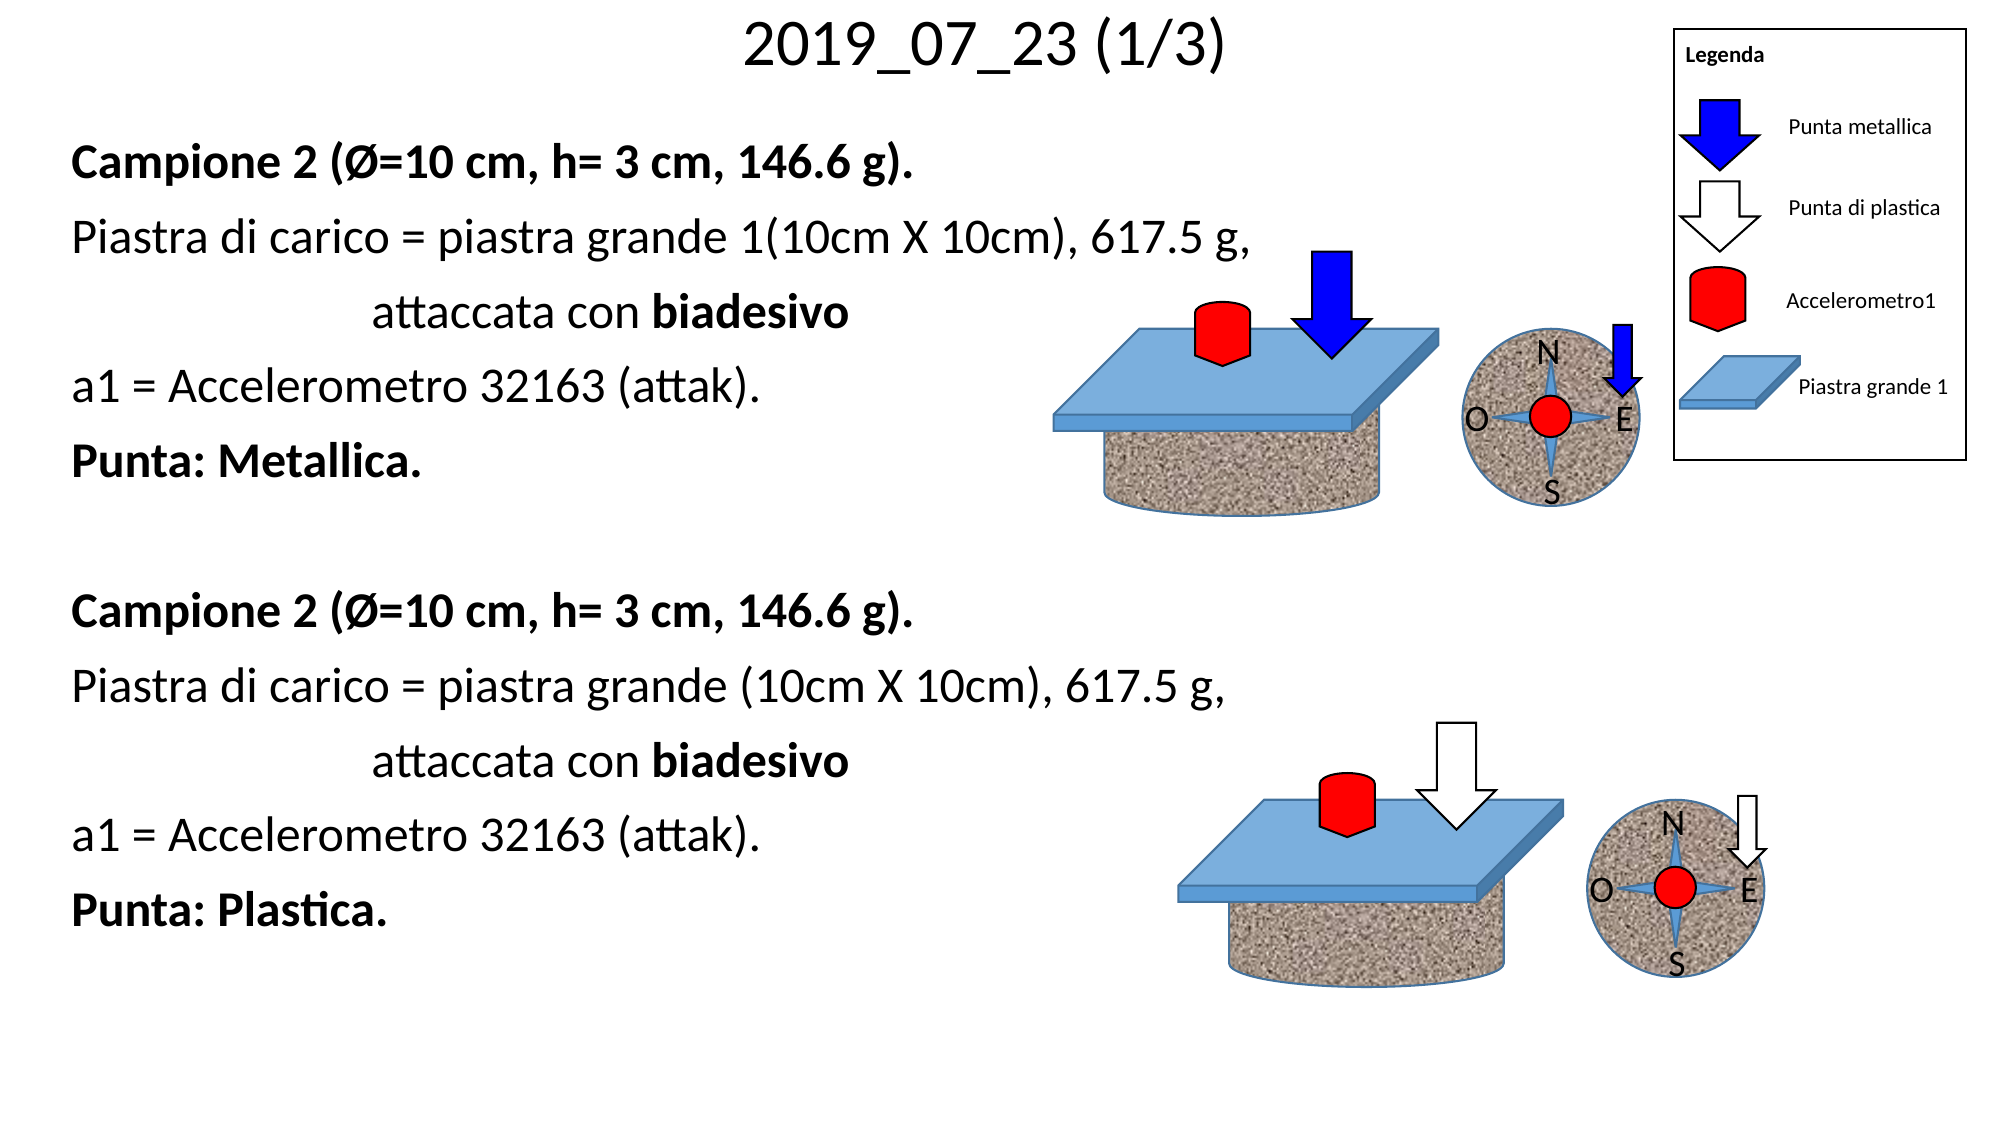

# 2019_07_23 (1/3)

Legenda

Punta metallica
Campione 2 (Ø=10 cm, h= 3 cm, 146.6 g).
Piastra di carico = piastra grande 1(10cm X 10cm), 617.5 g,
		attaccata con biadesivo
a1 = Accelerometro 32163 (attak).
Punta: Metallica.

Campione 2 (Ø=10 cm, h= 3 cm, 146.6 g).
Piastra di carico = piastra grande (10cm X 10cm), 617.5 g,
		attaccata con biadesivo
a1 = Accelerometro 32163 (attak).
Punta: Plastica.

Punta di plastica

Accelerometro1

N

Piastra grande 1

E
O

S

N

E
O

S